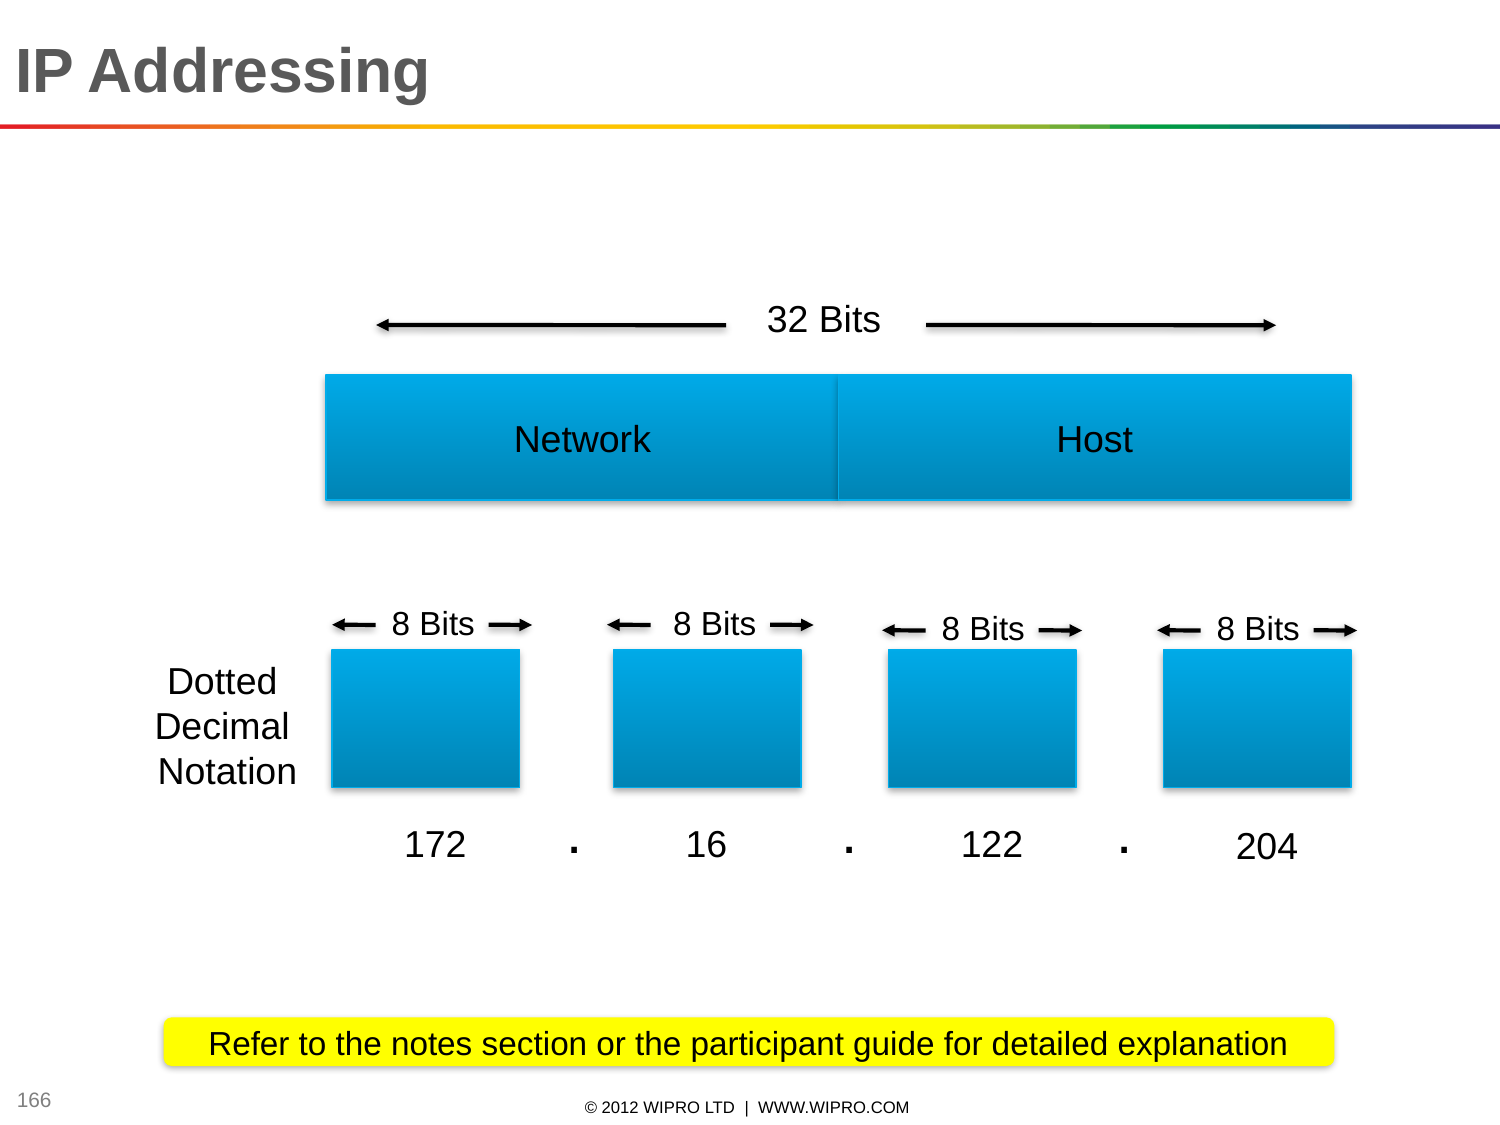

# IP Addressing
32 Bits
Network
Host
8 Bits
8 Bits
8 Bits
8 Bits
Dotted
Decimal
Notation

.
.
.
172
16
122
204
Refer to the notes section or the participant guide for detailed explanation